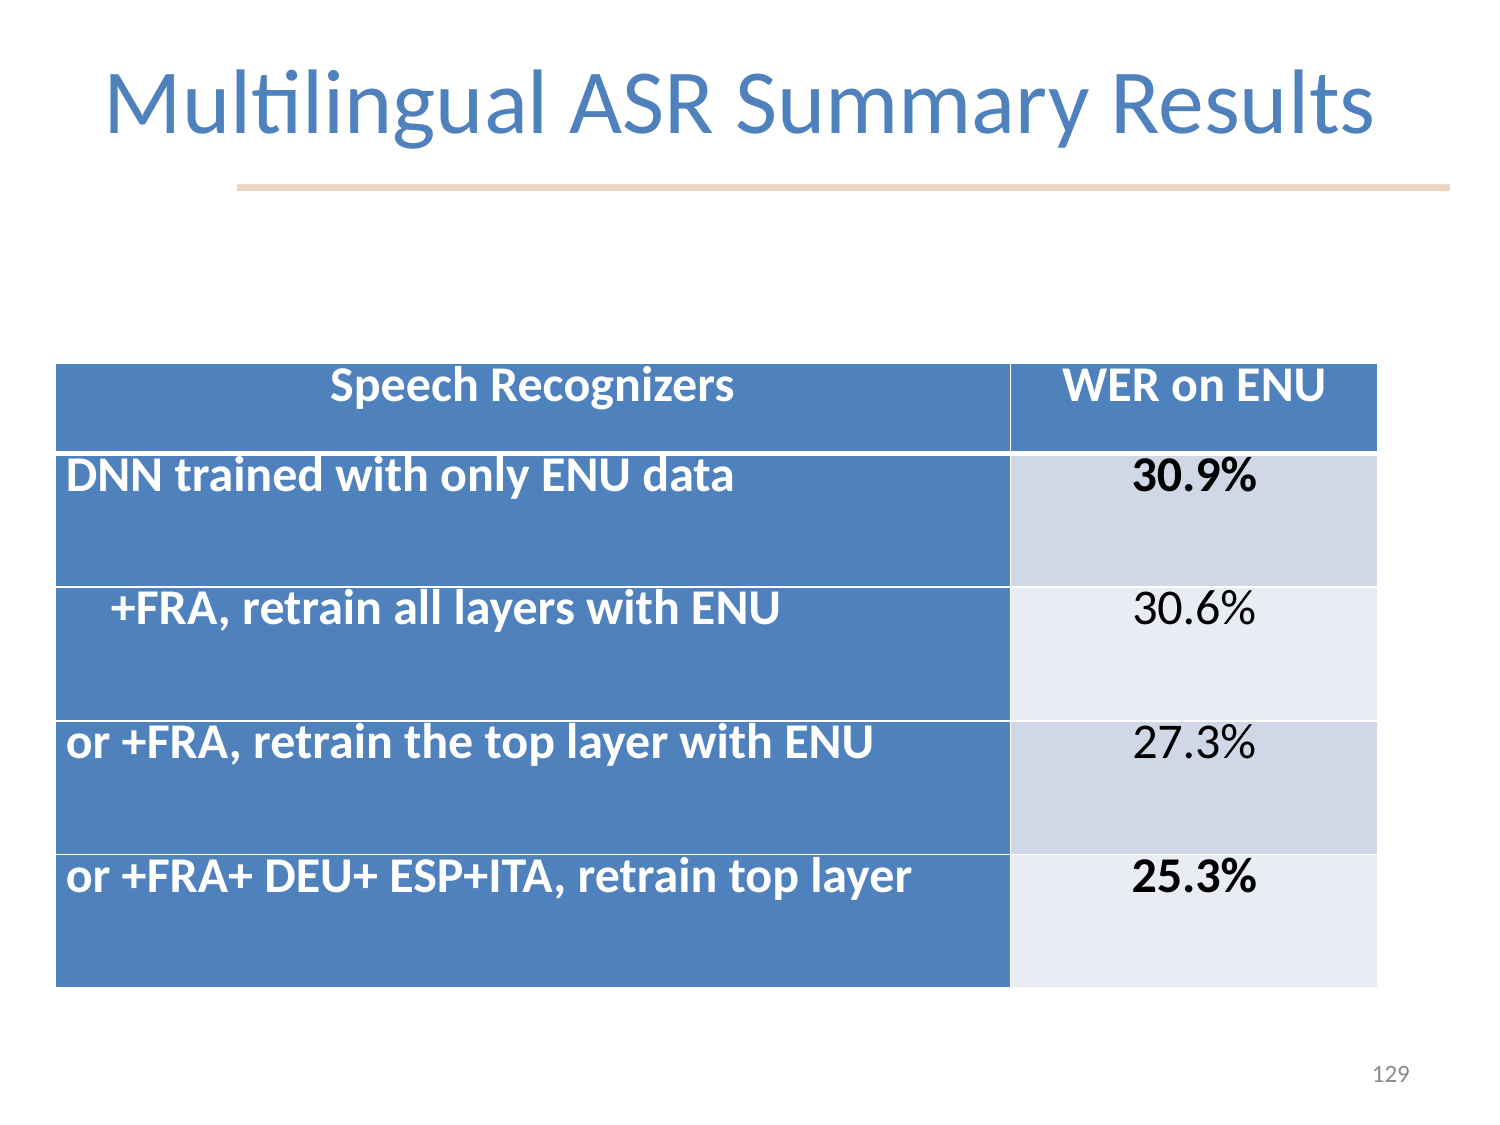

Table 2: DNN performance on wideband and narrowband test sets (a multitask-learning setup) using mixed-bandwidth training data.
# Multilingual ASR Summary Results
| Speech Recognizers | WER on ENU |
| --- | --- |
| DNN trained with only ENU data | 30.9% |
| +FRA, retrain all layers with ENU | 30.6% |
| or +FRA, retrain the top layer with ENU | 27.3% |
| or +FRA+ DEU+ ESP+ITA, retrain top layer | 25.3% |
129